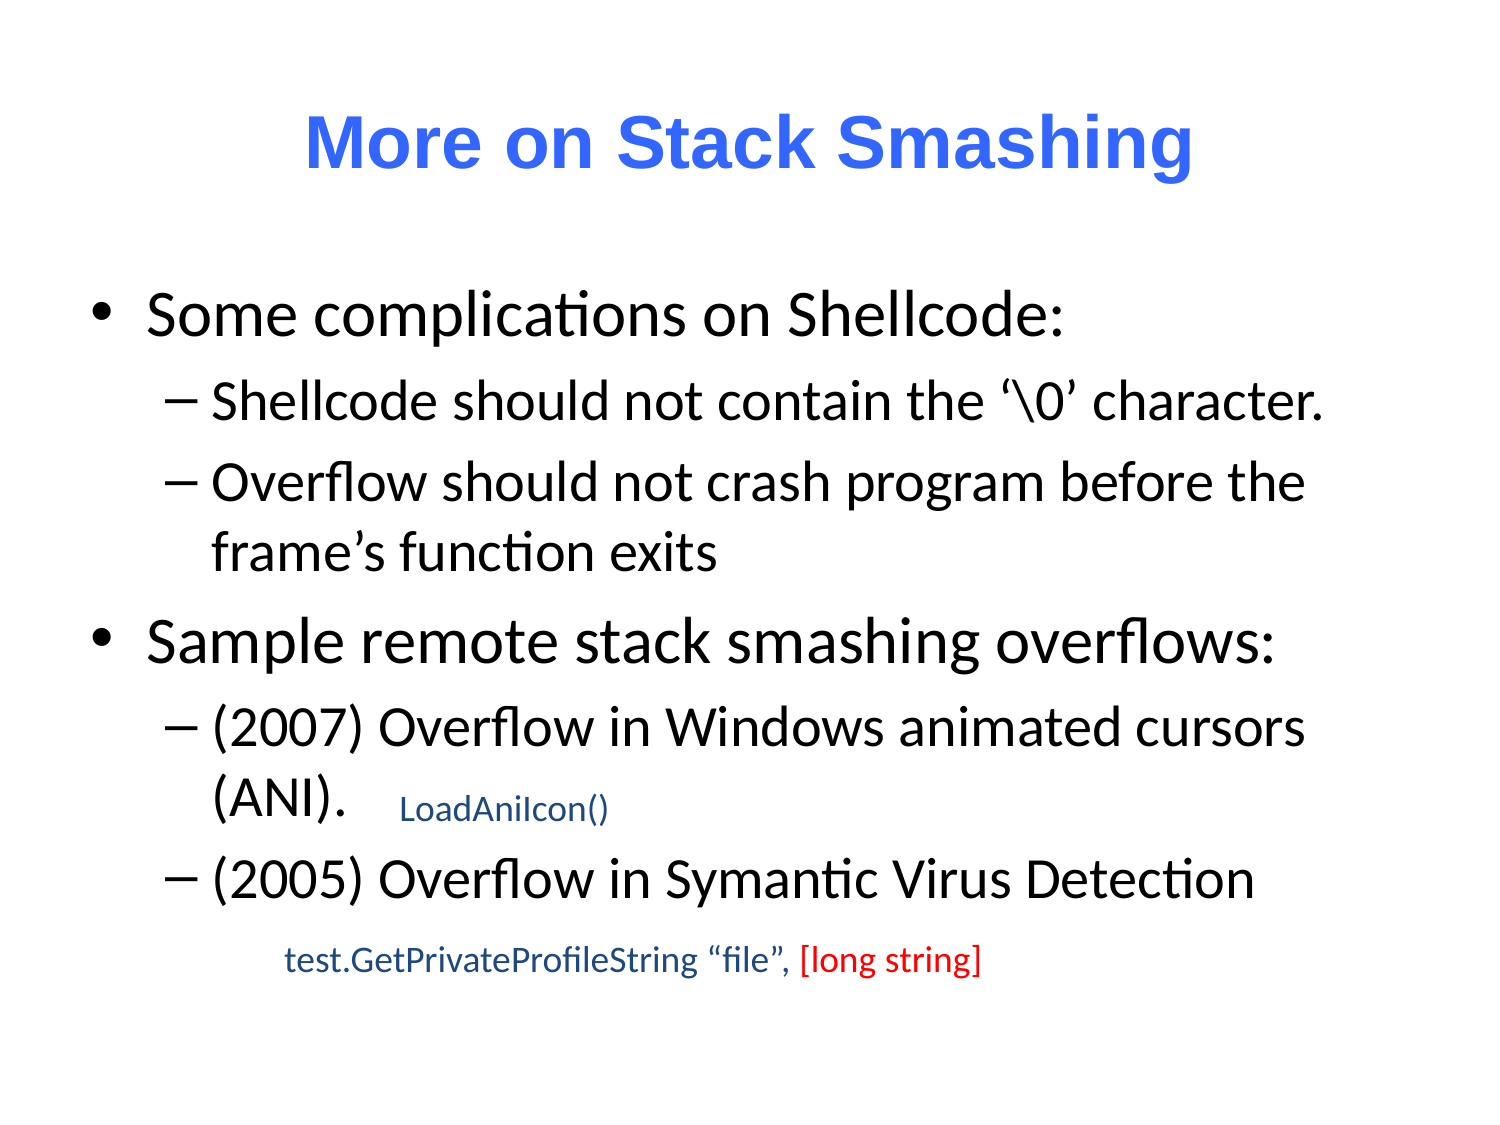

# More on Stack Smashing
Some complications on Shellcode:
Shellcode should not contain the ‘\0’ character.
Overflow should not crash program before the frame’s function exits
Sample remote stack smashing overflows:
(2007) Overflow in Windows animated cursors (ANI).
(2005) Overflow in Symantic Virus Detection

LoadAniIcon()
test.GetPrivateProfileString “file”, [long string]